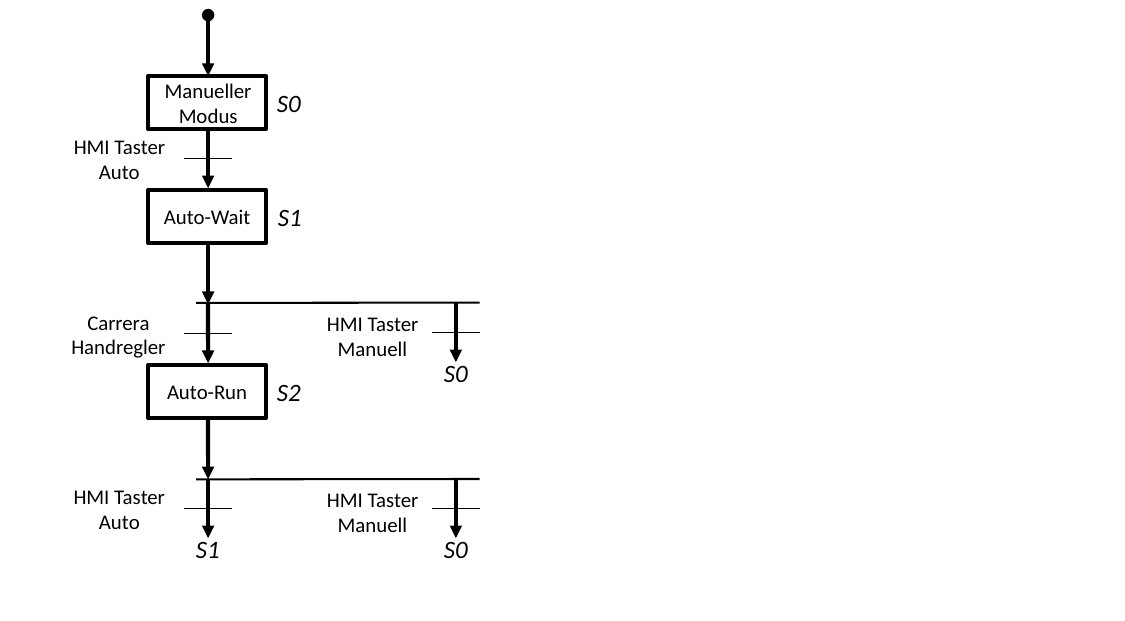

Manueller
Modus

S0
HMI Taster Auto

S1
Auto-Wait
Carrera Handregler
HMI Taster
Manuell
S0

S2
Auto-Run
HMI Taster Auto
HMI Taster
Manuell
S1
S0